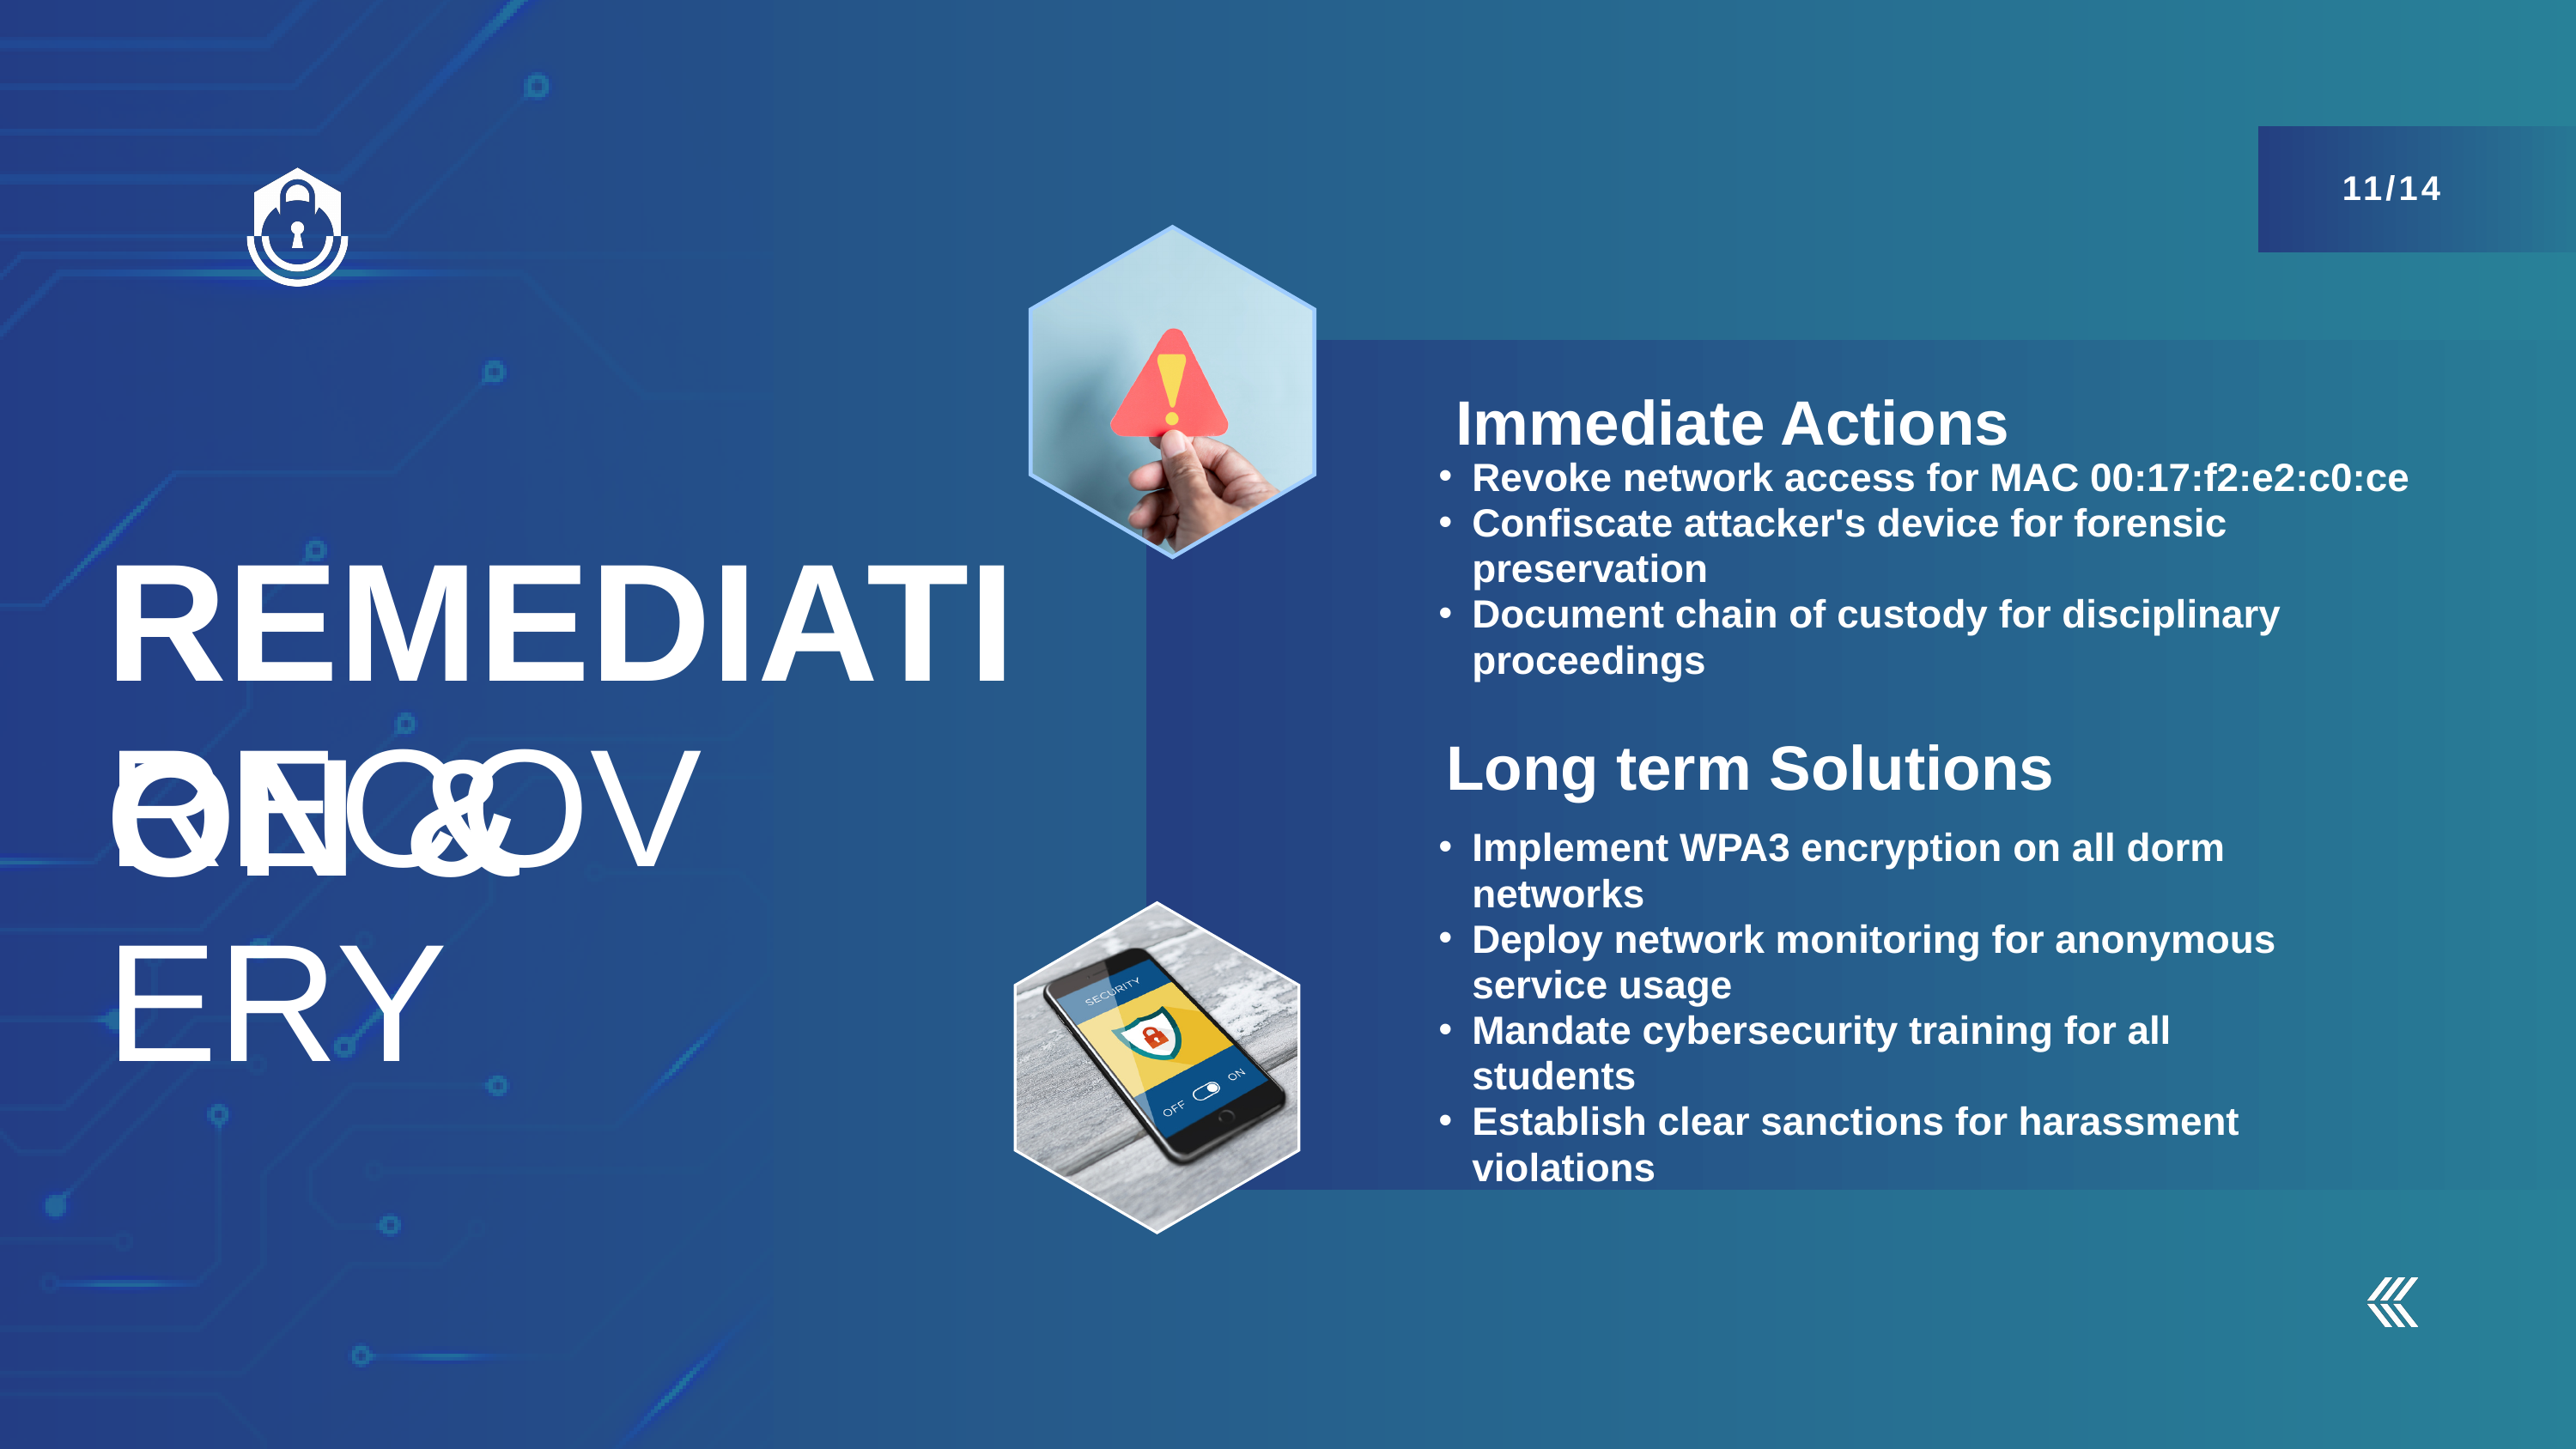

11/14

Immediate Actions
Revoke network access for MAC 00:17:f2:e2:c0:ce
Confiscate attacker's device for forensic preservation
Document chain of custody for disciplinary proceedings

REMEDIATION &
RECOVERY
  Long term Solutions
Implement WPA3 encryption on all dorm networks
Deploy network monitoring for anonymous service usage
Mandate cybersecurity training for all students
Establish clear sanctions for harassment violations